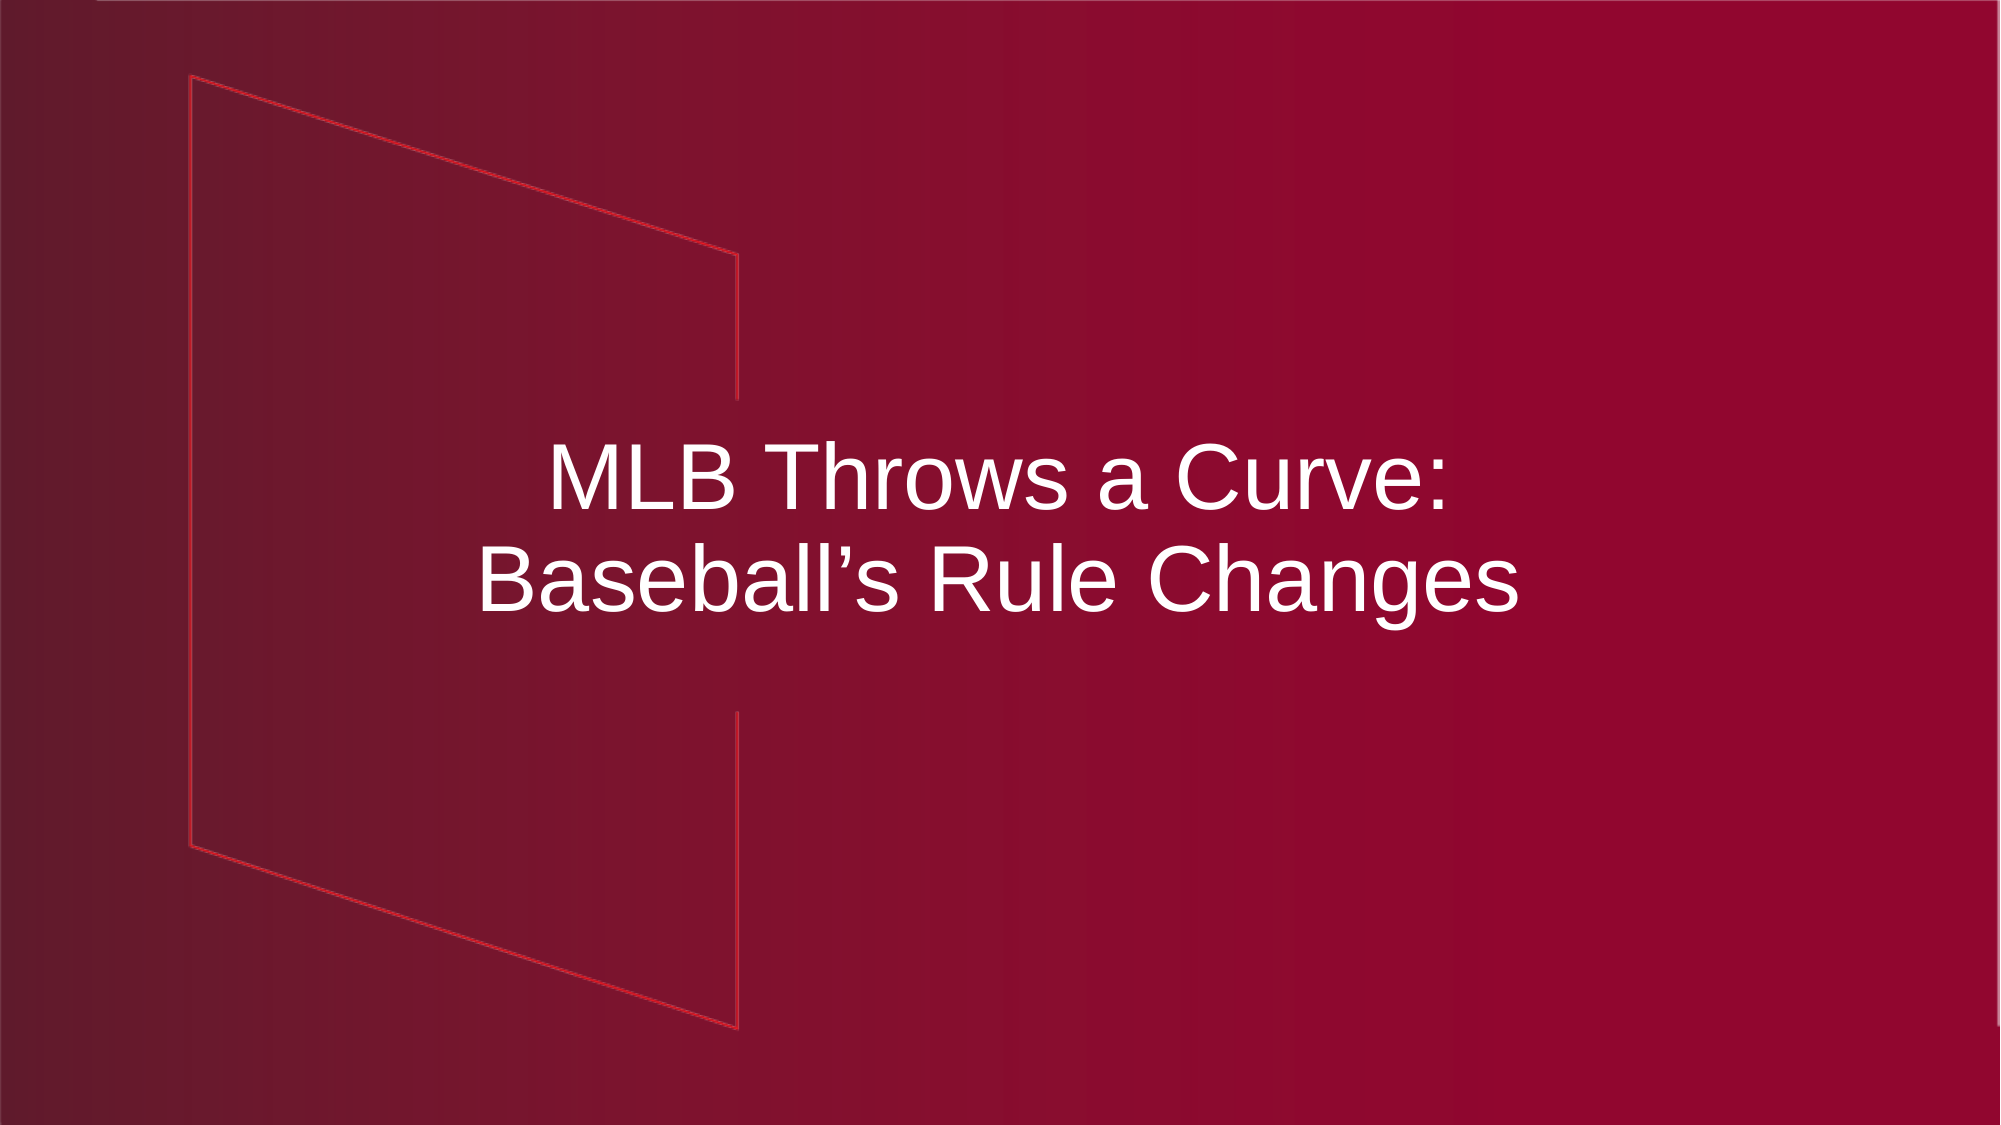

# MLB Throws a Curve: Baseball’s Rule Changes